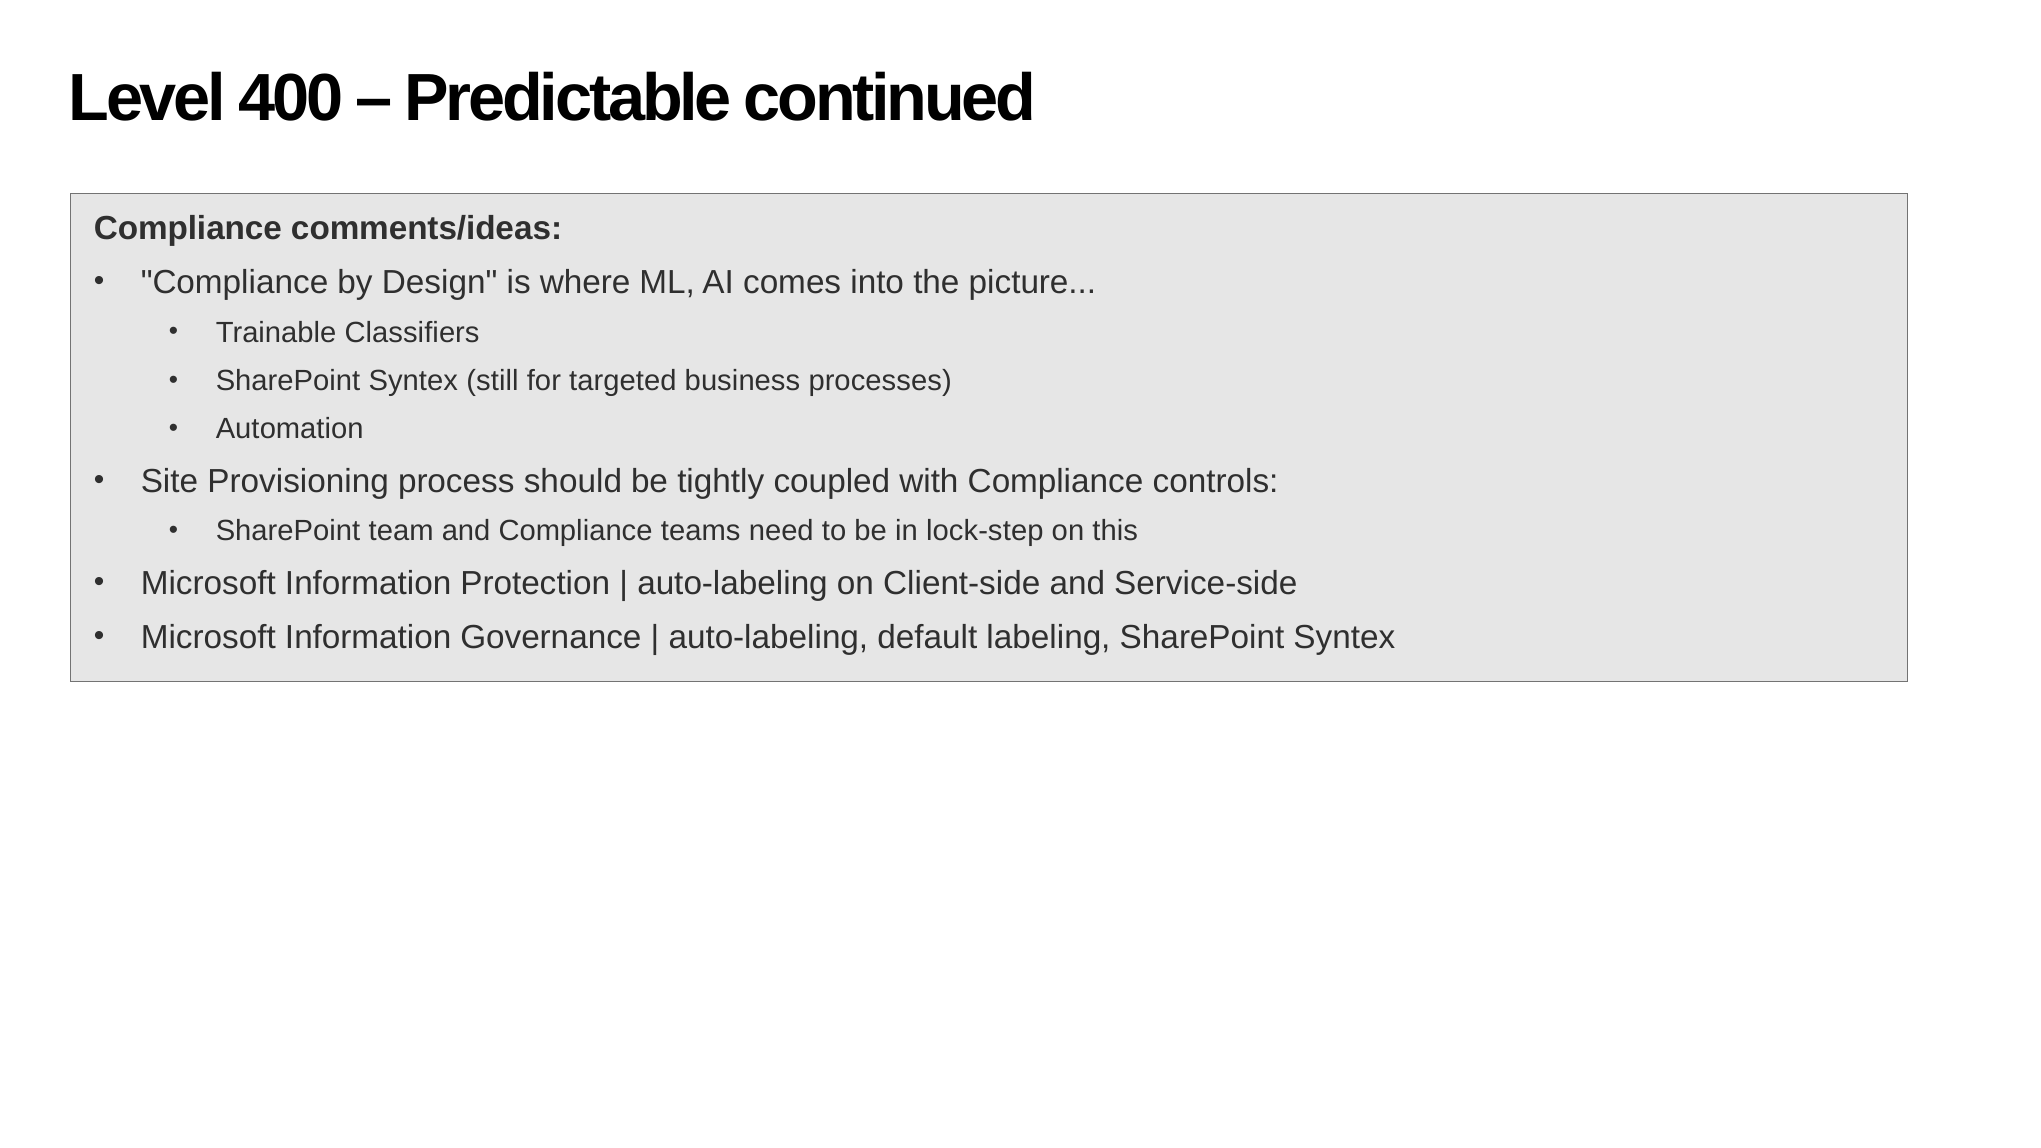

# Level 400 – Predictable continued
Compliance comments/ideas:
"Compliance by Design" is where ML, AI comes into the picture...
Trainable Classifiers
SharePoint Syntex (still for targeted business processes)
Automation
Site Provisioning process should be tightly coupled with Compliance controls:
SharePoint team and Compliance teams need to be in lock-step on this
Microsoft Information Protection | auto-labeling on Client-side and Service-side
Microsoft Information Governance | auto-labeling, default labeling, SharePoint Syntex